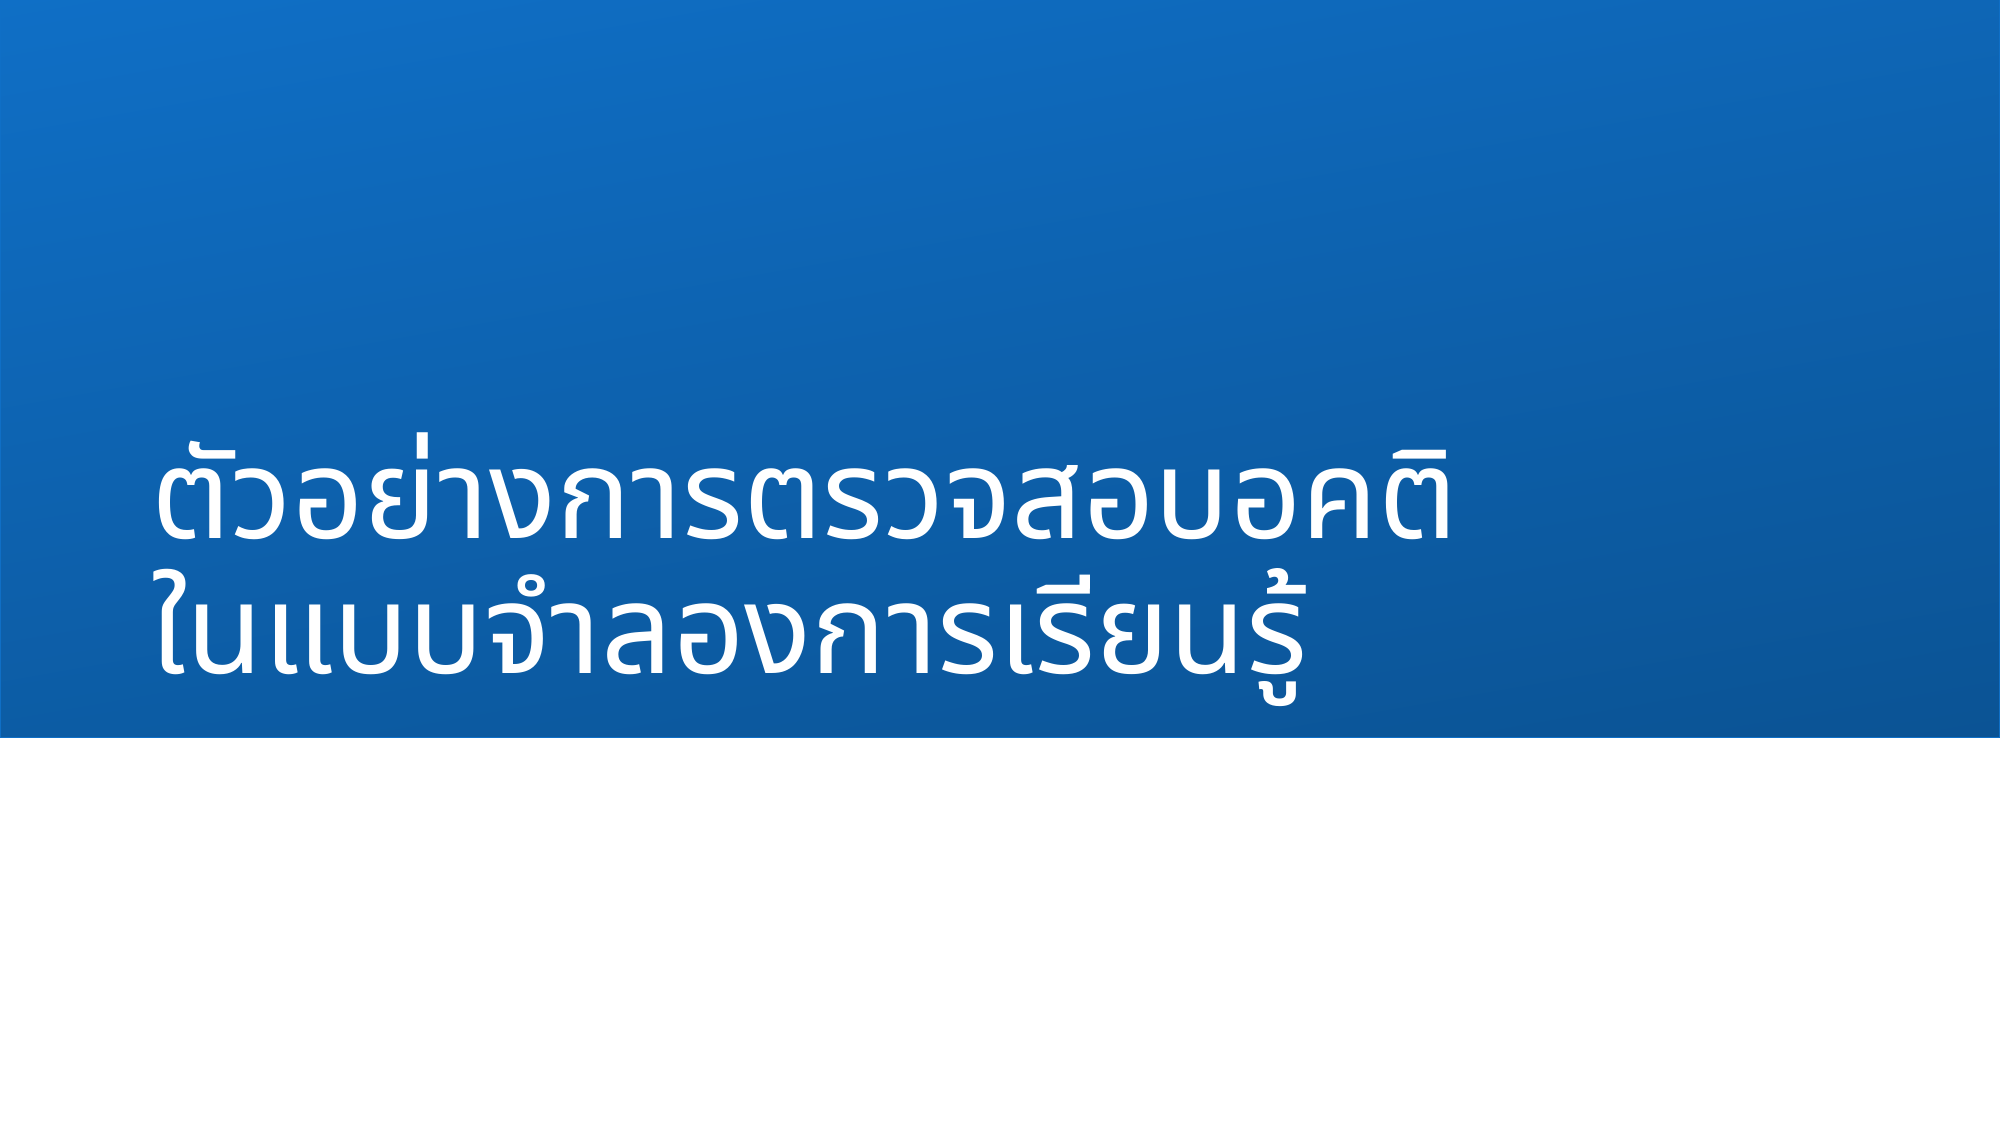

# ตัวอย่างการตรวจสอบอคติ ในแบบจำลองการเรียนรู้